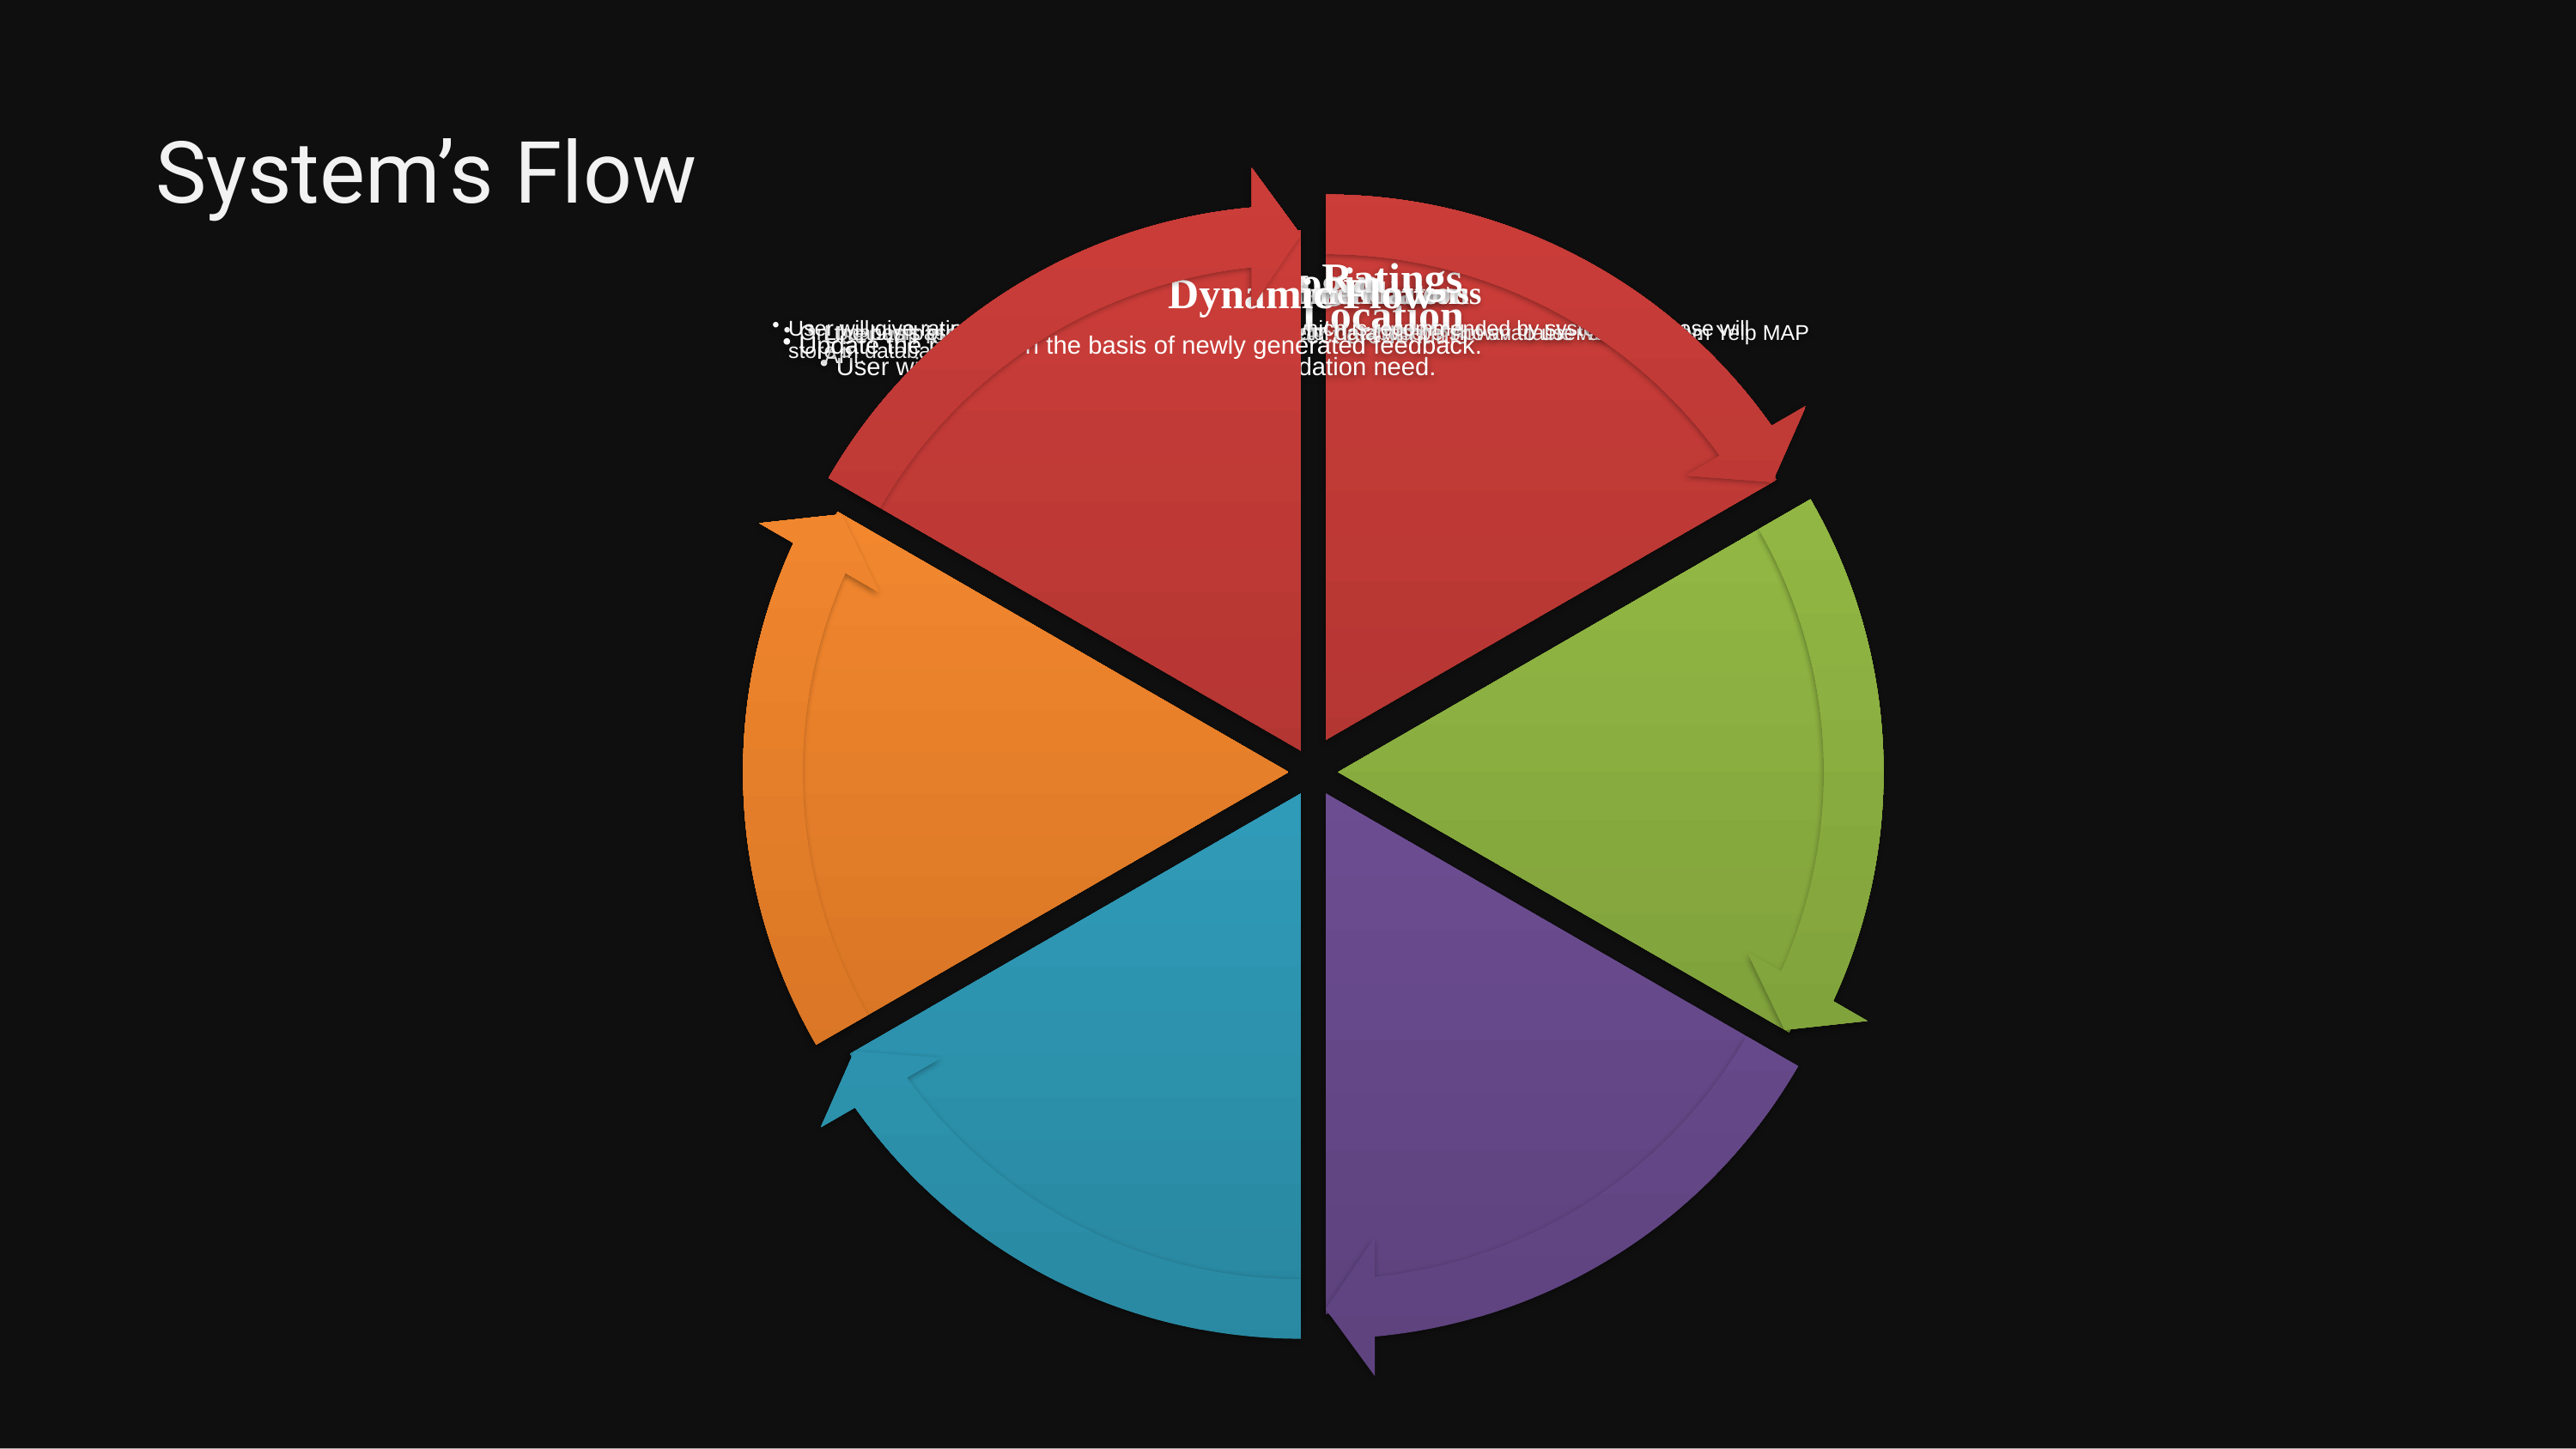

System’s Flow

Login
User will login into system by providing correct credentials.

Add Location
User will add location of which recommendation need.
Get Recommendations
Location pass to the system and data is retrieve from database, if not available will fetch from Yelp MAP API.
Show Recommendations
On the basis of filters like best system ratings, price etc. data will be shown to user accordingly.
Reviews & Ratings
User will give ratings and reviews against the places which is recommended by system and those will store in database for next step.

Dynamic Flow
Update the ratings on the basis of newly generated feedback.